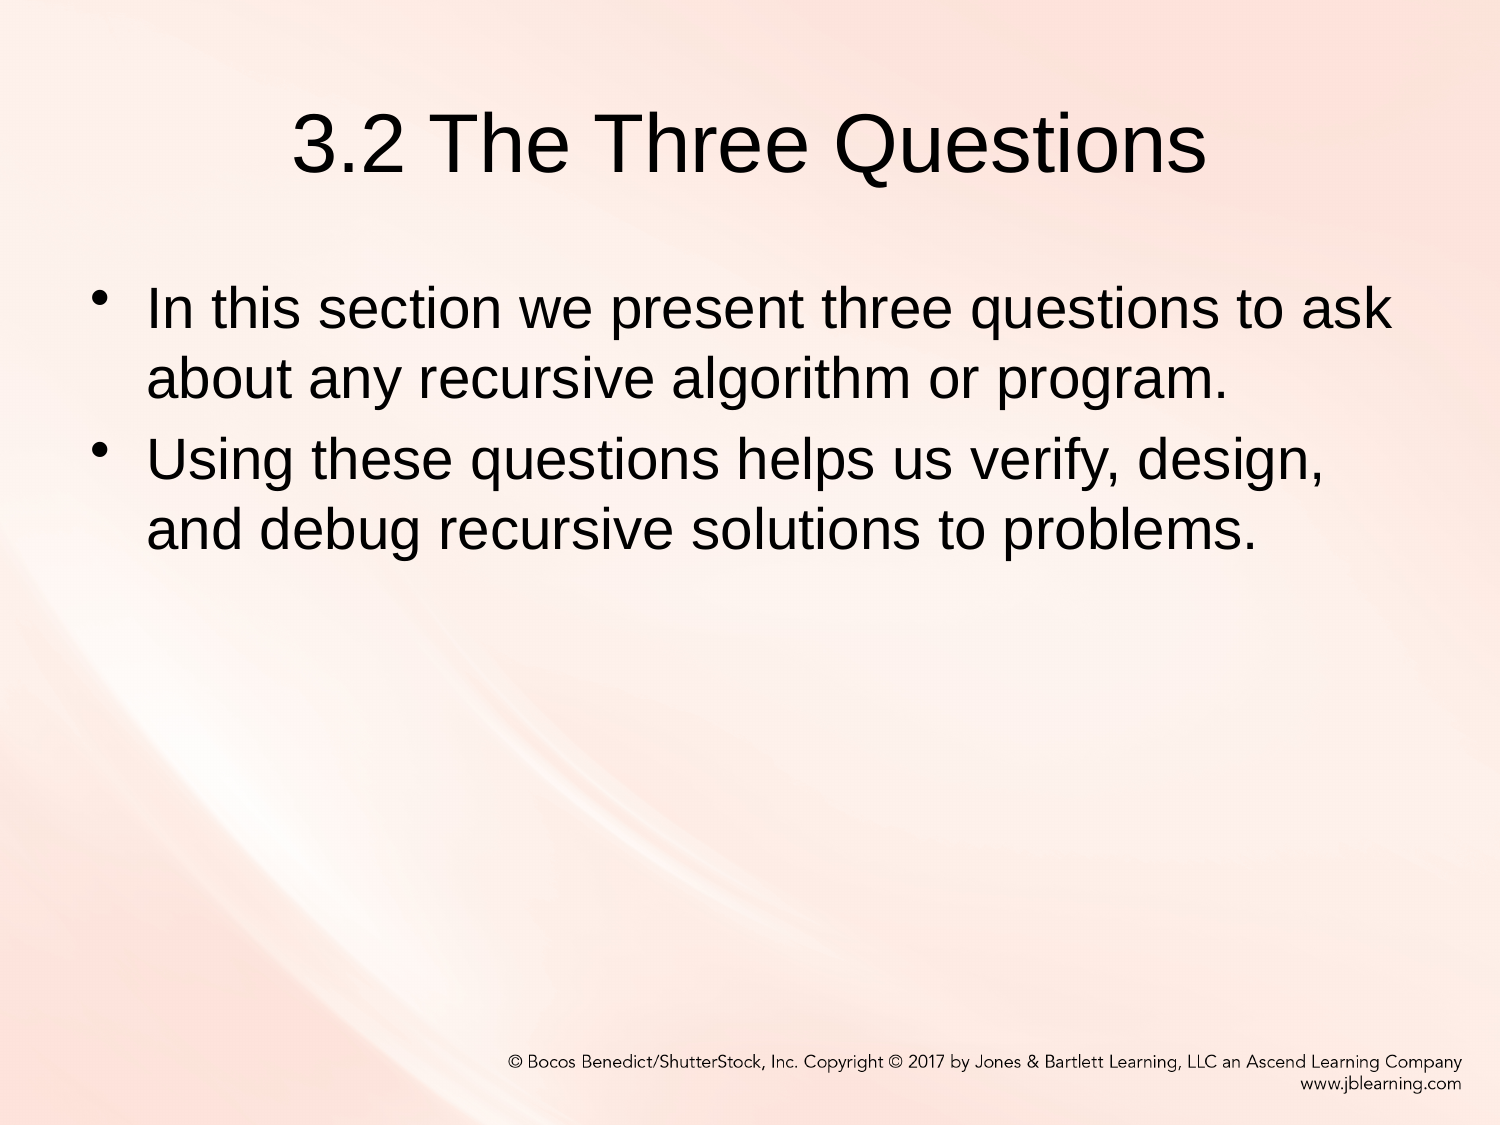

# 3.2 The Three Questions
In this section we present three questions to ask about any recursive algorithm or program.
Using these questions helps us verify, design, and debug recursive solutions to problems.